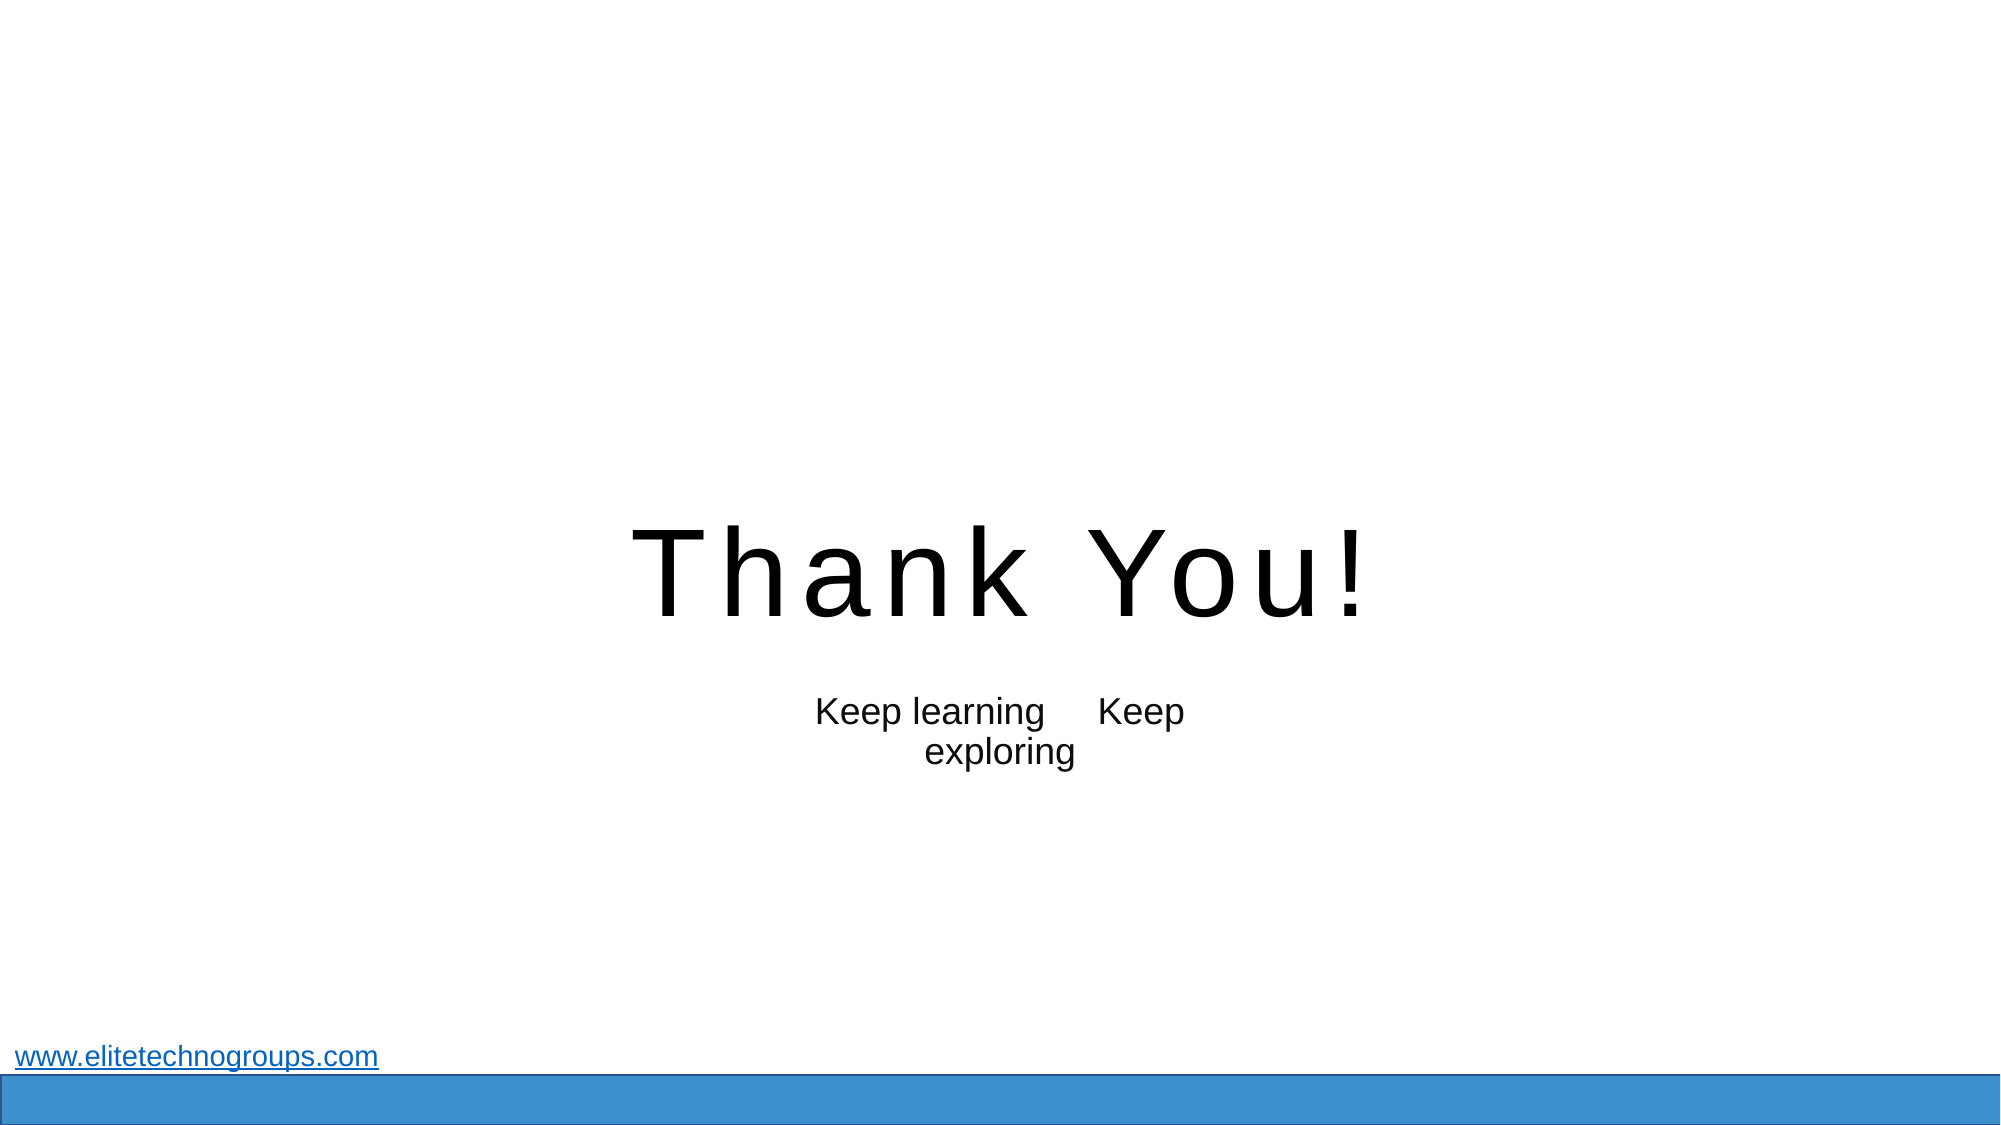

# Thank You!
Keep learning     Keep exploring
www.elitetechnogroups.com